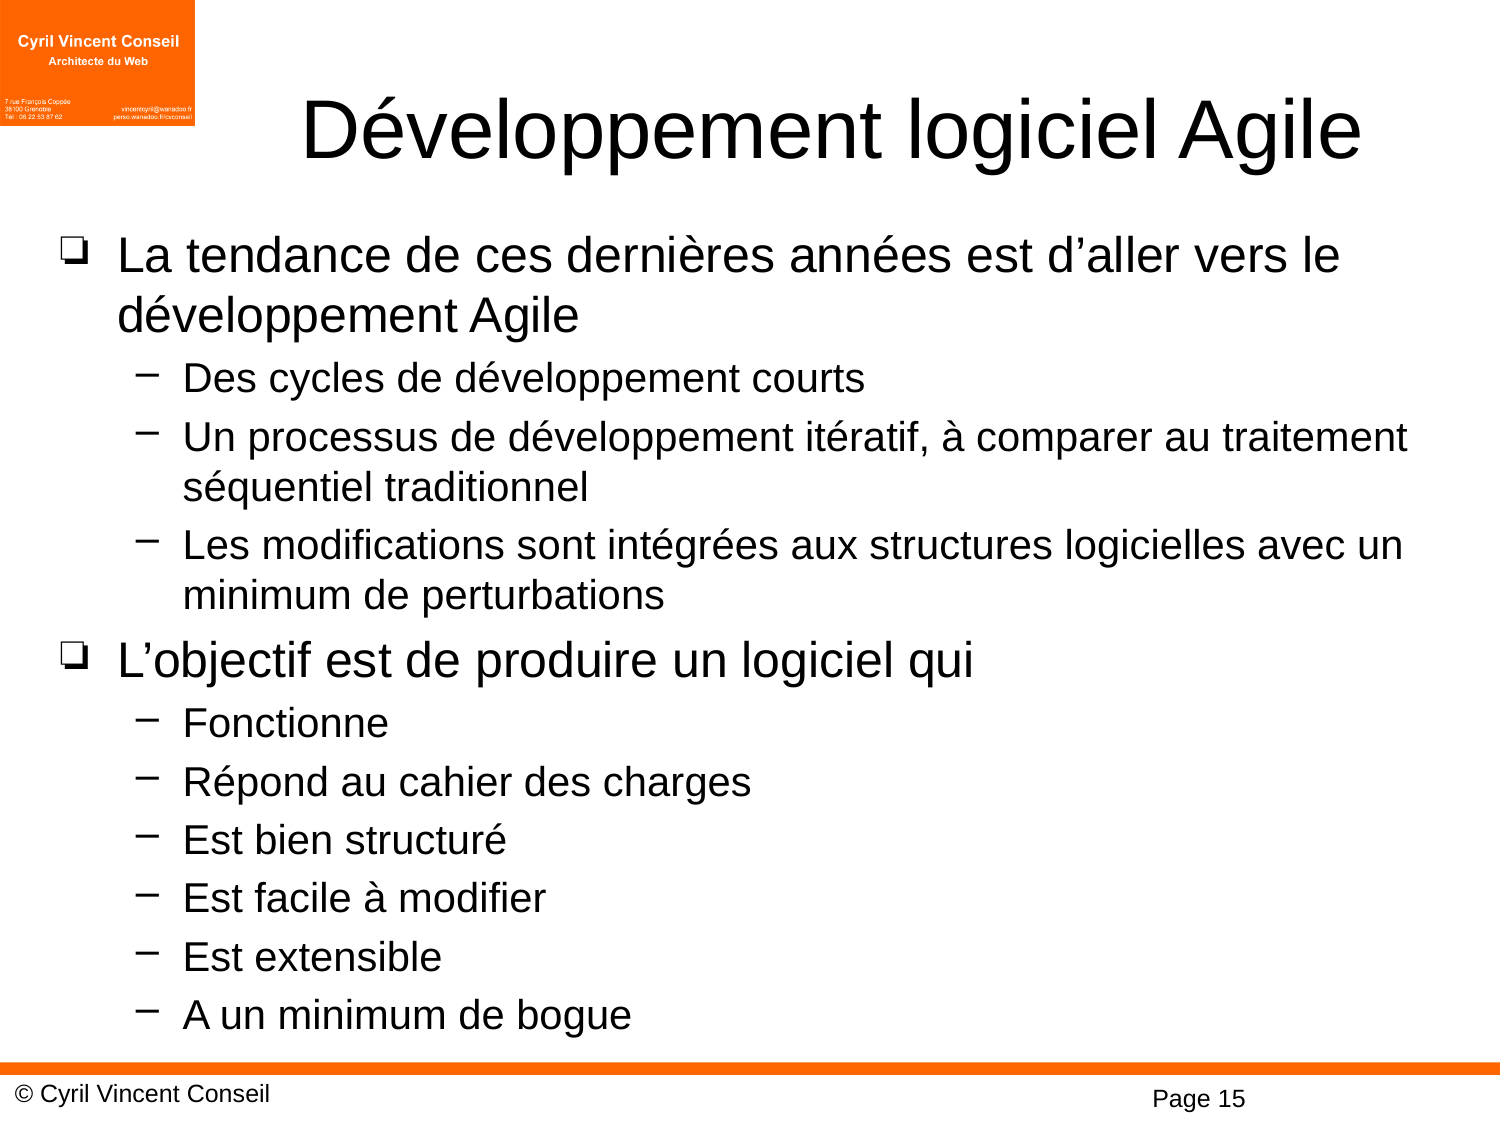

# Développement logiciel Agile
La tendance de ces dernières années est d’aller vers le développement Agile
Des cycles de développement courts
Un processus de développement itératif, à comparer au traitement séquentiel traditionnel
Les modifications sont intégrées aux structures logicielles avec un minimum de perturbations
L’objectif est de produire un logiciel qui
Fonctionne
Répond au cahier des charges
Est bien structuré
Est facile à modifier
Est extensible
A un minimum de bogue